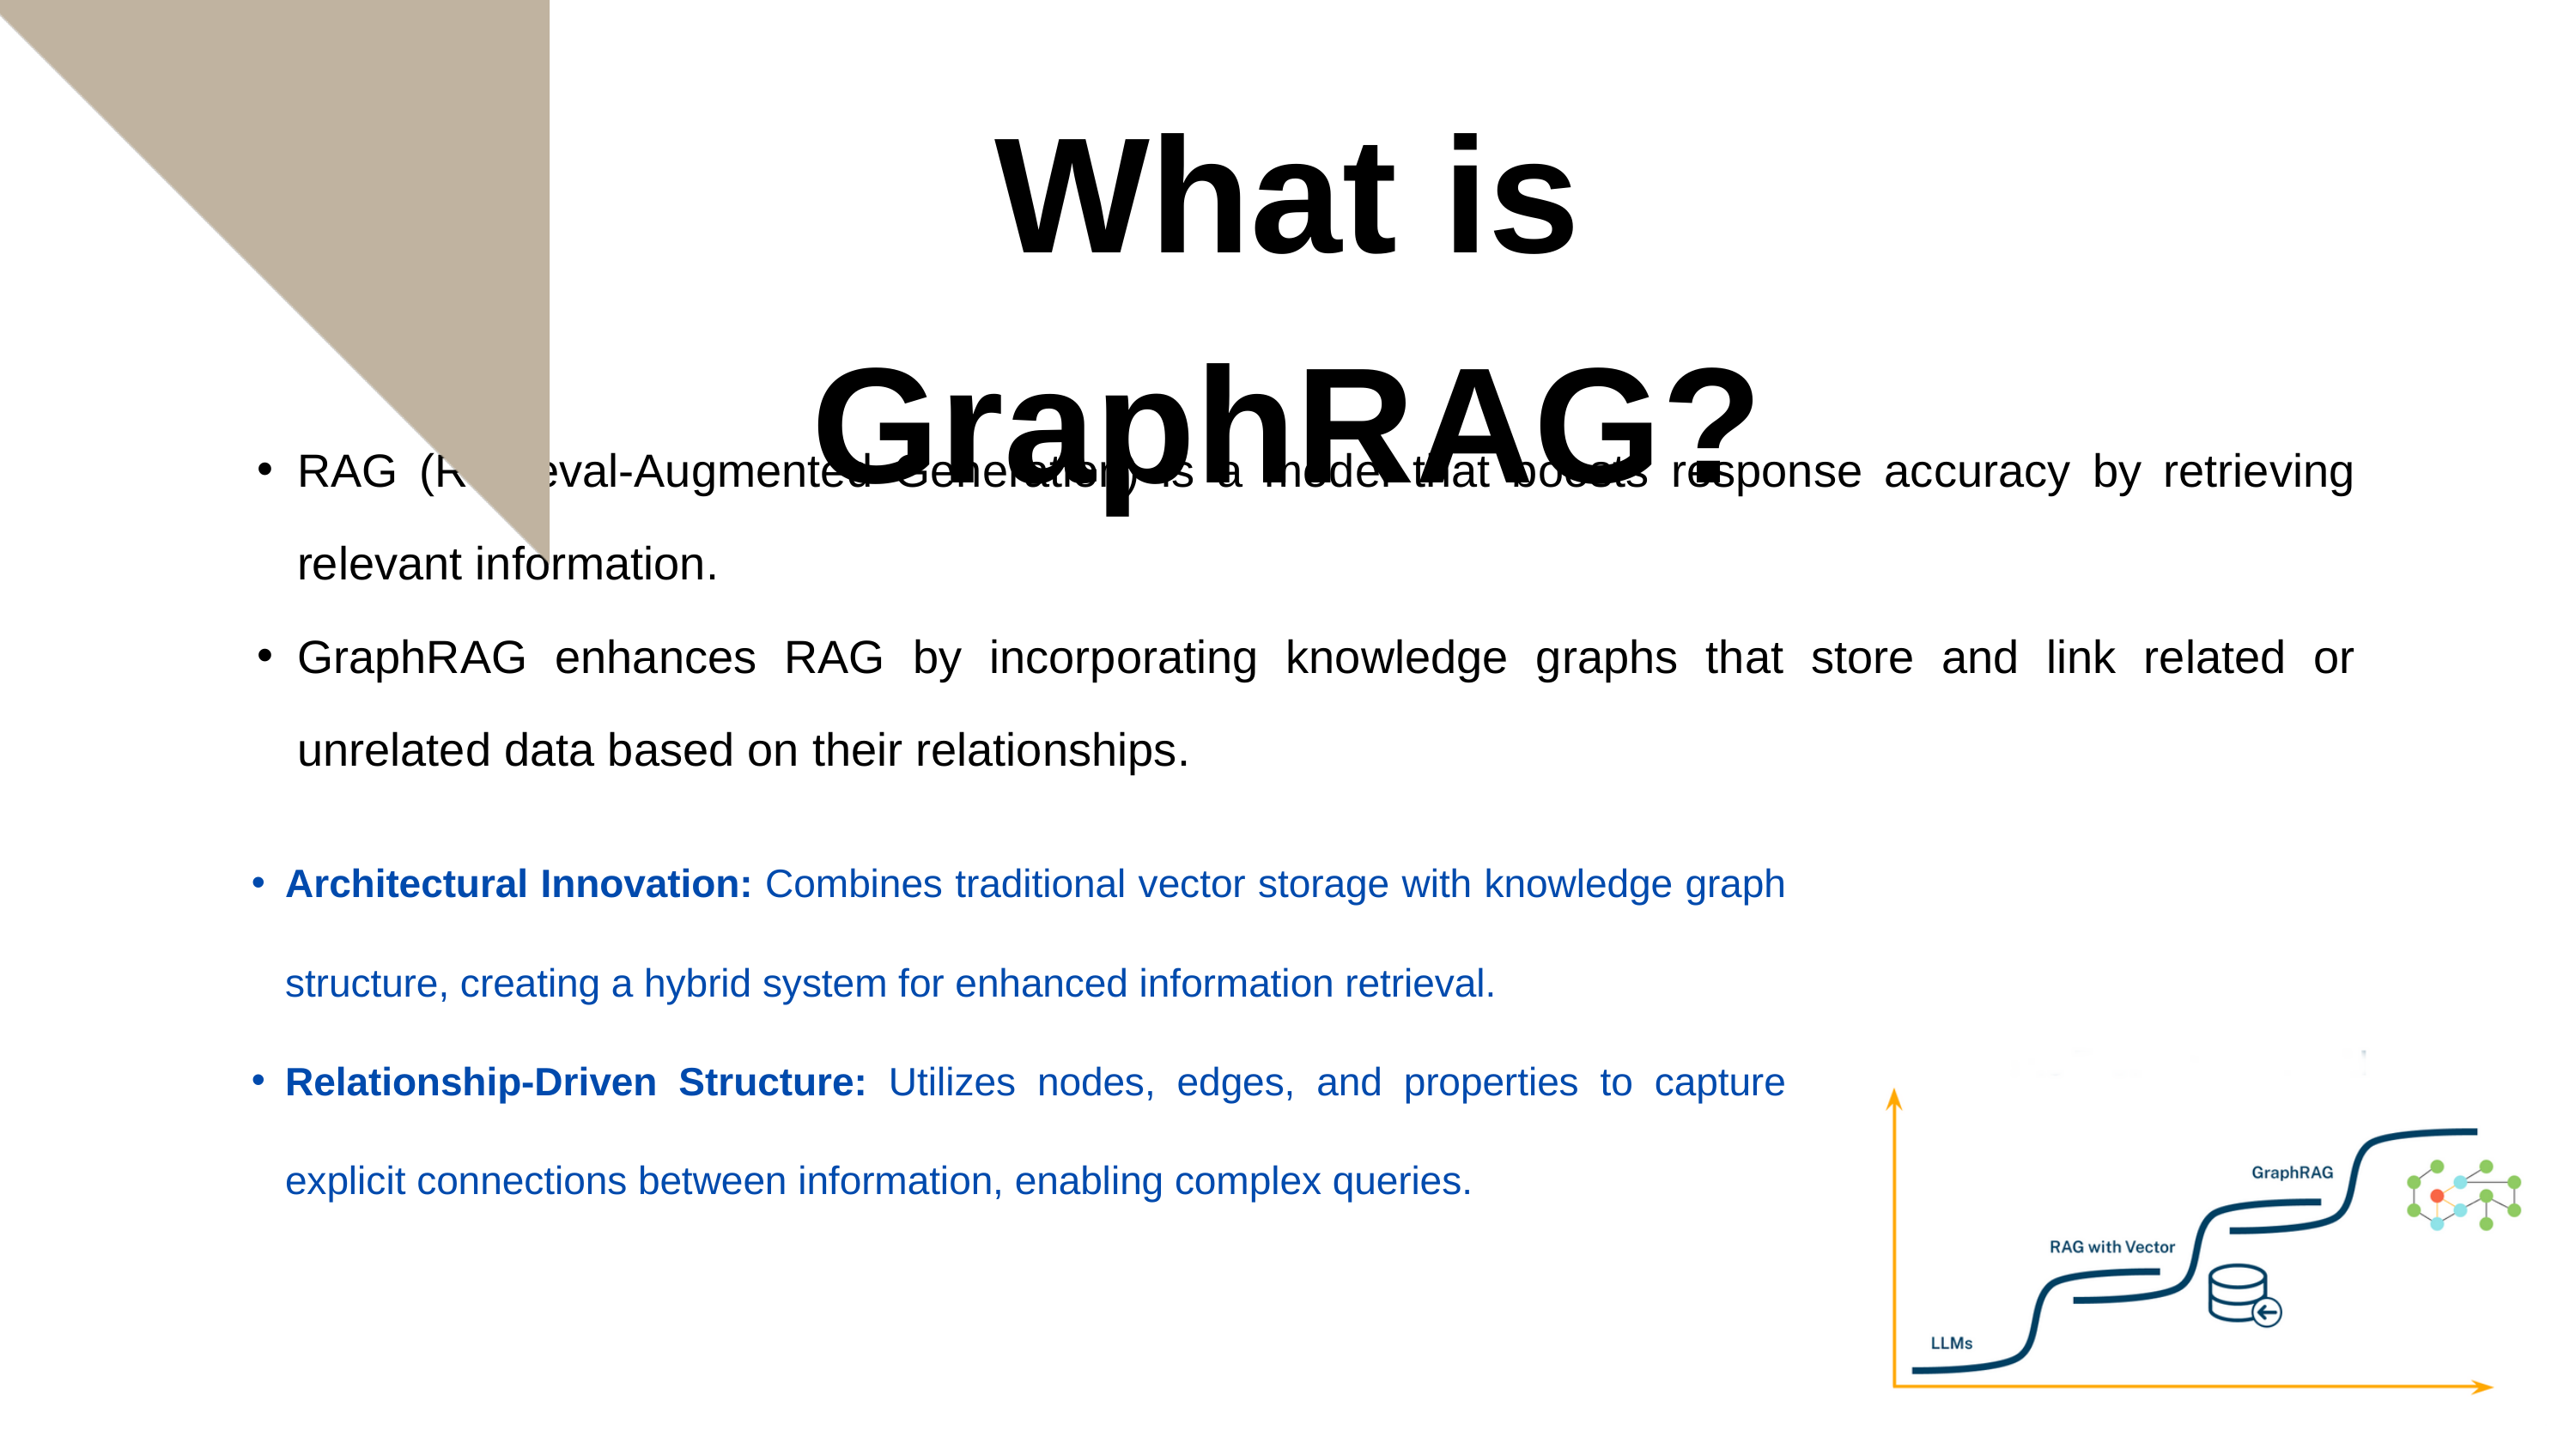

What is GraphRAG?
RAG (Retrieval-Augmented Generation) is a model that boosts response accuracy by retrieving relevant information.
GraphRAG enhances RAG by incorporating knowledge graphs that store and link related or unrelated data based on their relationships.
Architectural Innovation: Combines traditional vector storage with knowledge graph structure, creating a hybrid system for enhanced information retrieval.
Relationship-Driven Structure: Utilizes nodes, edges, and properties to capture explicit connections between information, enabling complex queries.